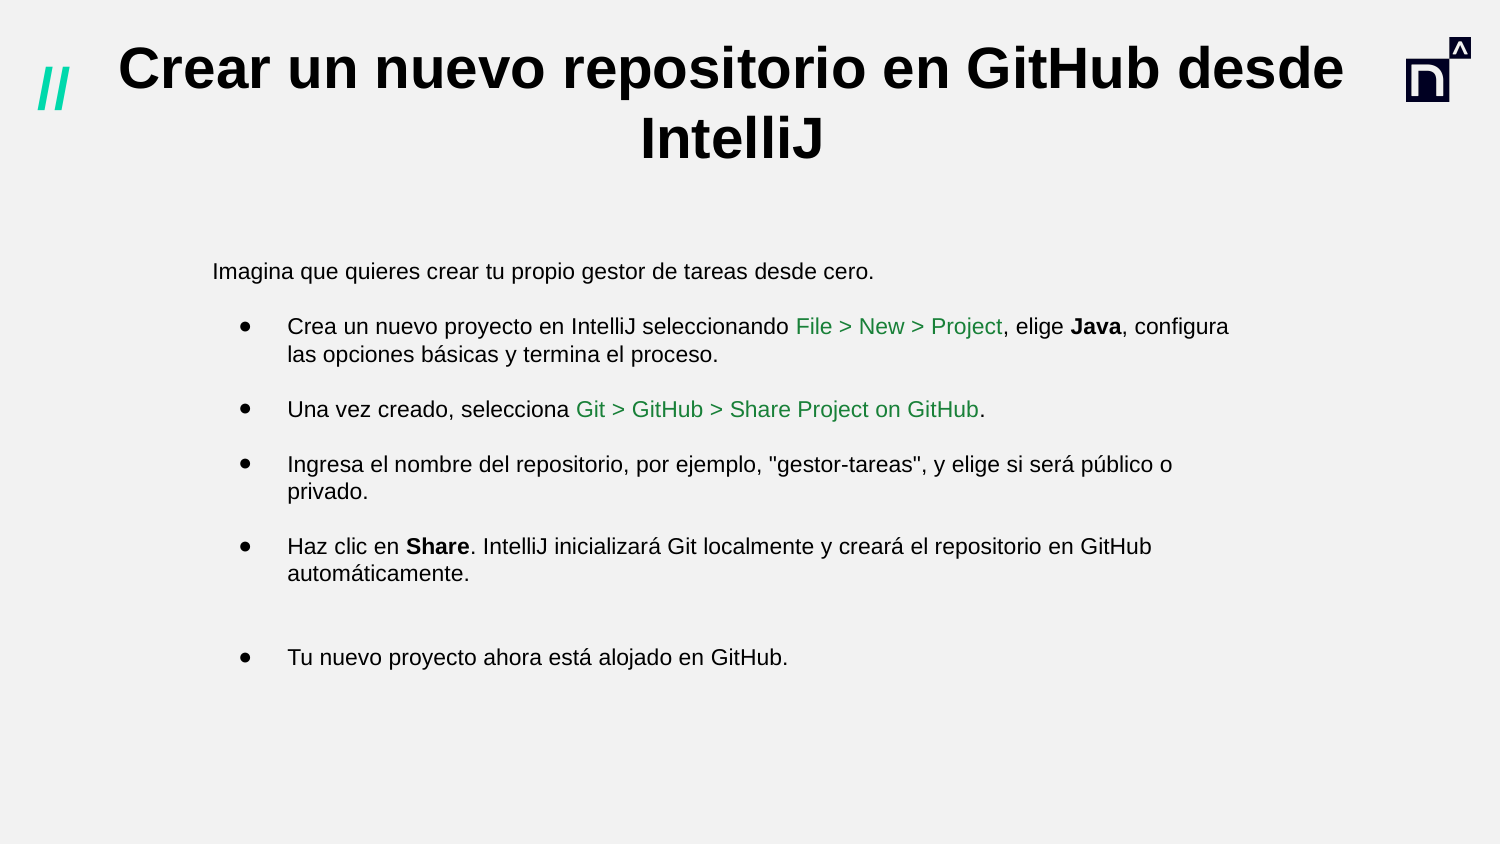

# Crear un nuevo repositorio en GitHub desde IntelliJ

Imagina que quieres crear tu propio gestor de tareas desde cero.

Crea un nuevo proyecto en IntelliJ seleccionando File > New > Project, elige Java, configura las opciones básicas y termina el proceso.

Una vez creado, selecciona Git > GitHub > Share Project on GitHub.

Ingresa el nombre del repositorio, por ejemplo, "gestor-tareas", y elige si será público o privado.

Haz clic en Share. IntelliJ inicializará Git localmente y creará el repositorio en GitHub automáticamente.

Tu nuevo proyecto ahora está alojado en GitHub.